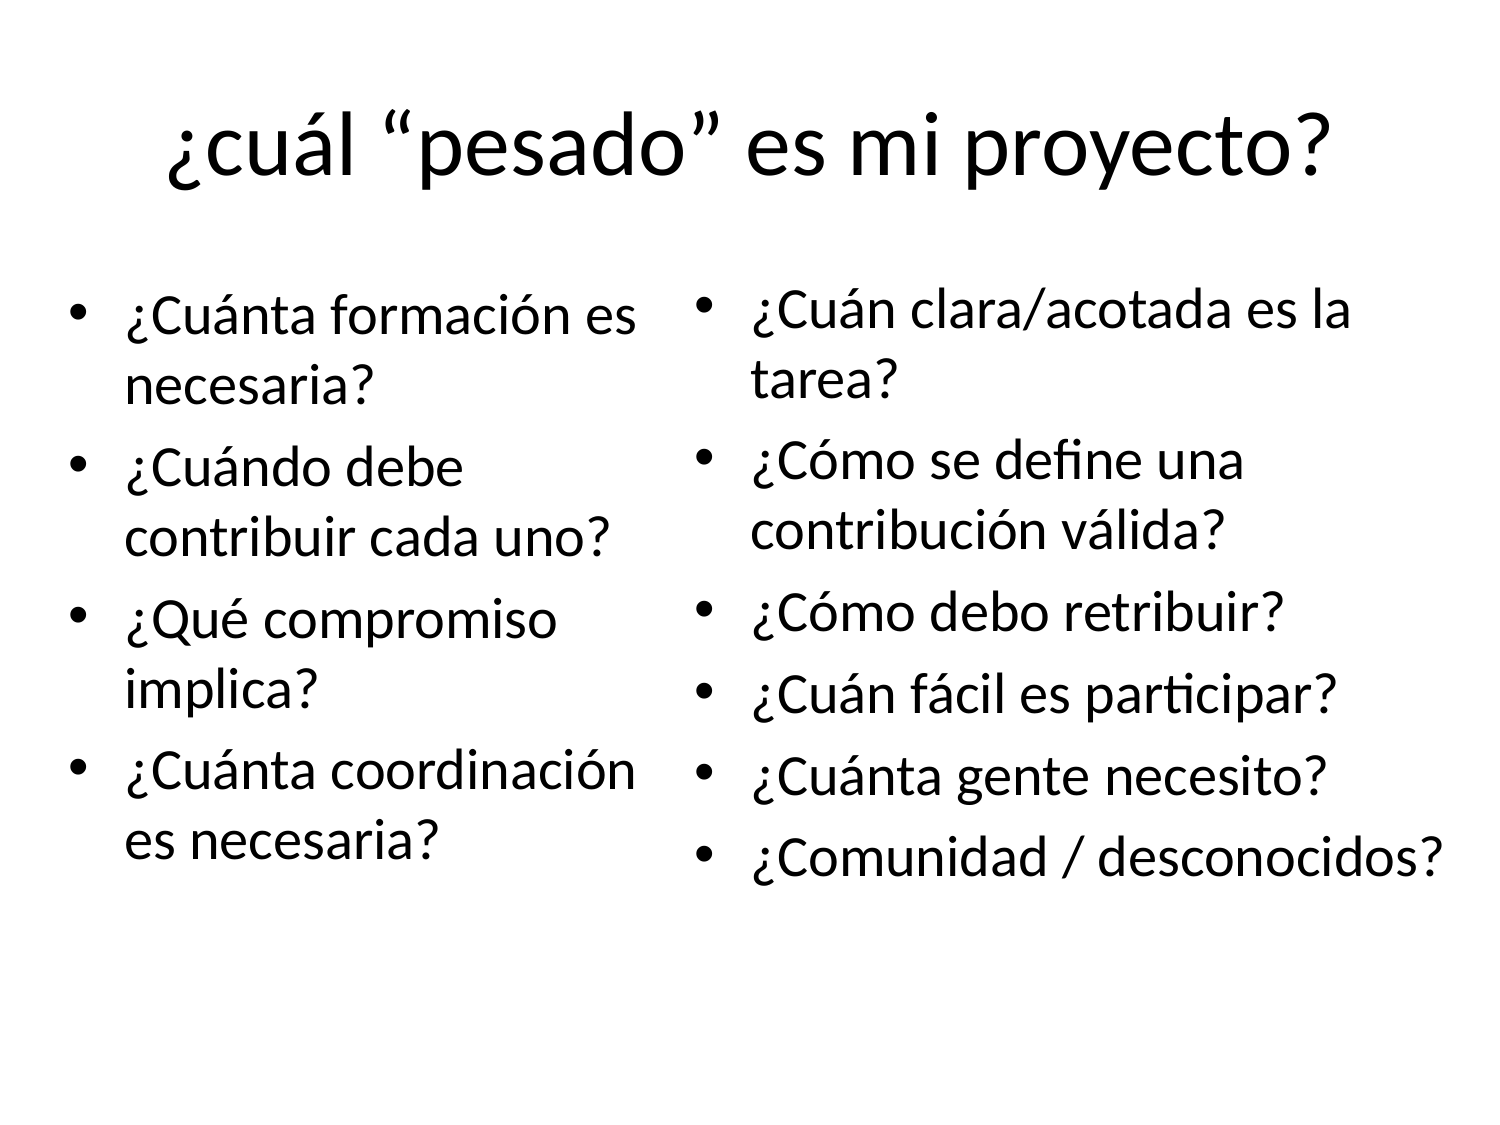

# ¿cuál “pesado” es mi proyecto?
¿Cuán clara/acotada es la tarea?
¿Cómo se define una contribución válida?
¿Cómo debo retribuir?
¿Cuán fácil es participar?
¿Cuánta gente necesito?
¿Comunidad / desconocidos?
¿Cuánta formación es necesaria?
¿Cuándo debe contribuir cada uno?
¿Qué compromiso implica?
¿Cuánta coordinación es necesaria?